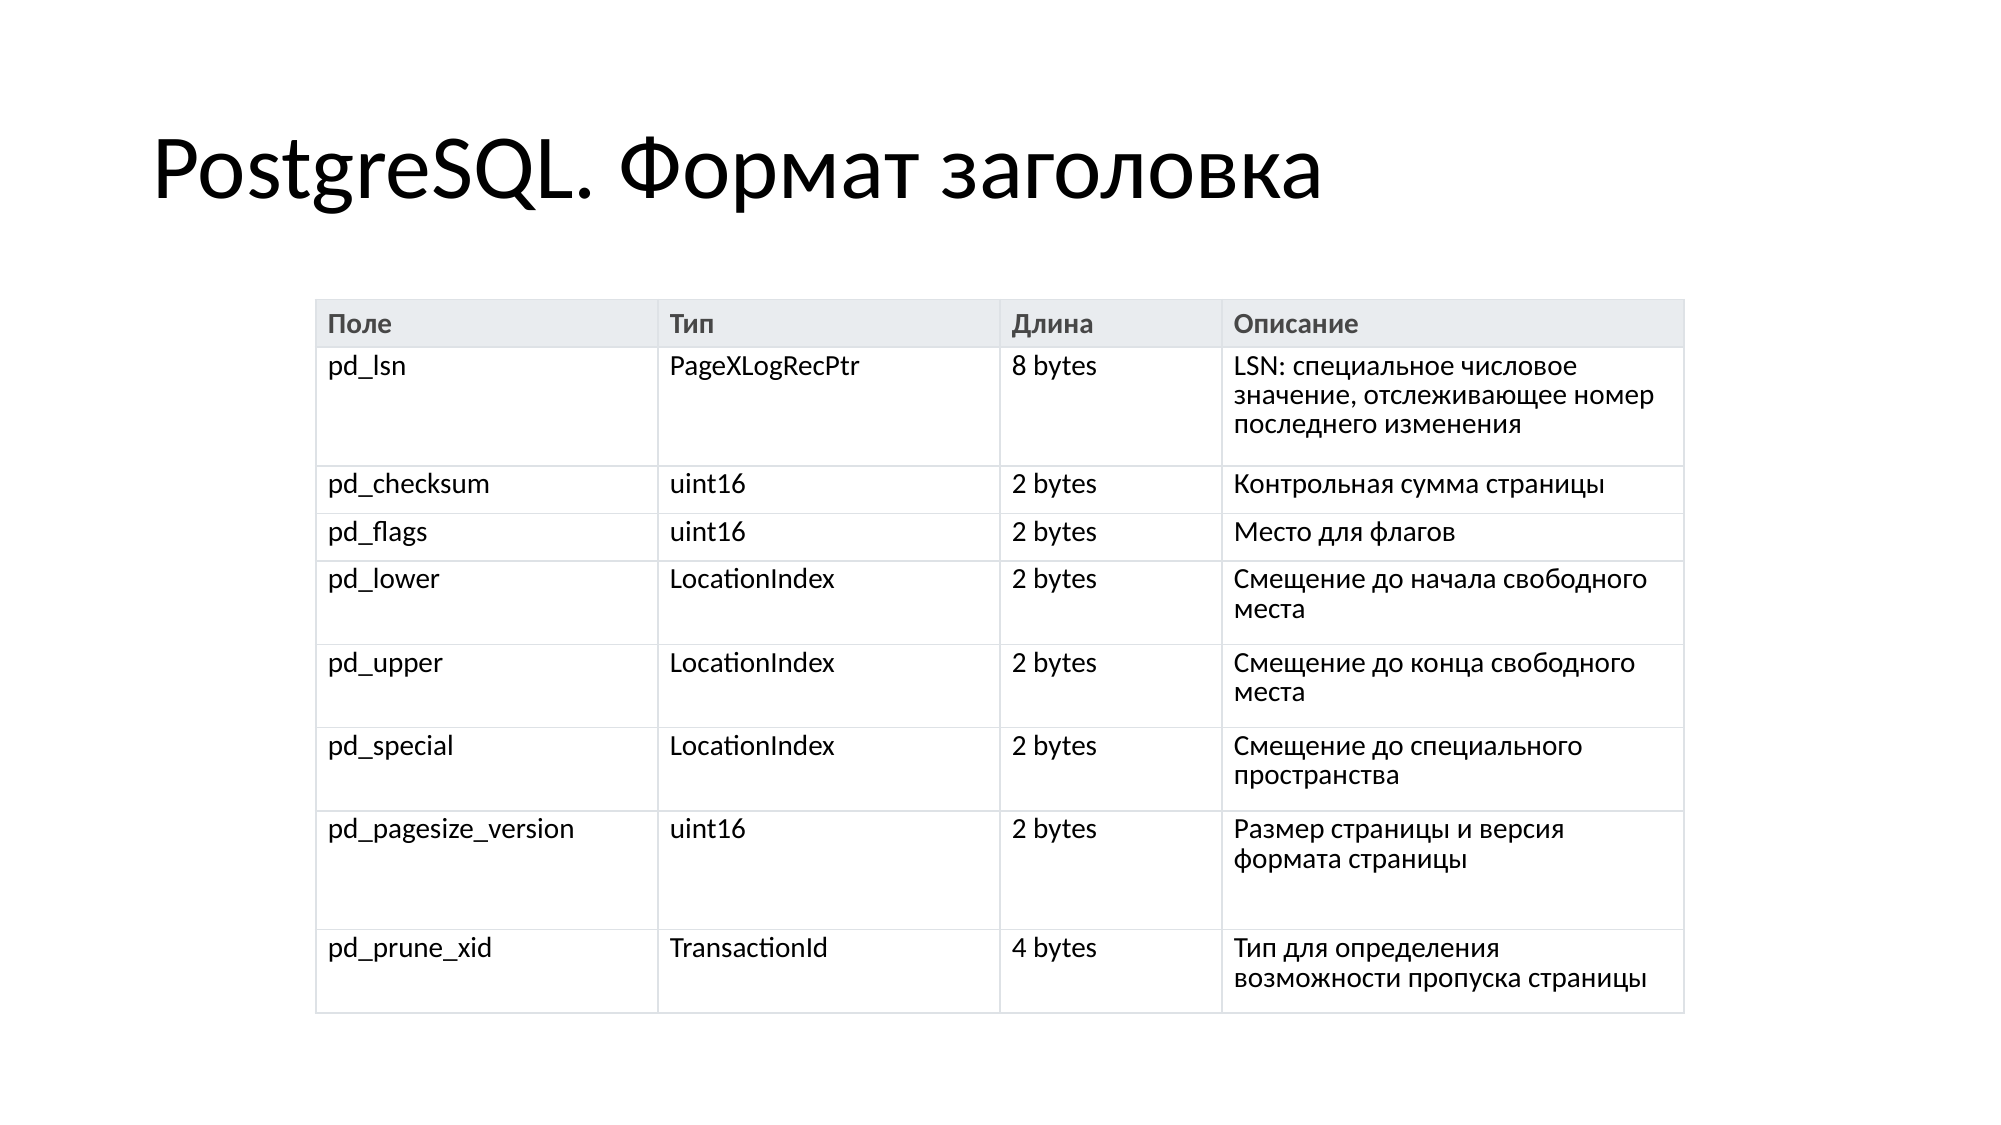

# PostgreSQL. Формат заголовка
| Поле | Тип | Длина | Описание |
| --- | --- | --- | --- |
| pd\_lsn | PageXLogRecPtr | 8 bytes | LSN: специальное числовое значение, отслеживающее номер последнего изменения |
| pd\_checksum | uint16 | 2 bytes | Контрольная сумма страницы |
| pd\_flags | uint16 | 2 bytes | Место для флагов |
| pd\_lower | LocationIndex | 2 bytes | Смещение до начала свободного места |
| pd\_upper | LocationIndex | 2 bytes | Смещение до конца свободного места |
| pd\_special | LocationIndex | 2 bytes | Смещение до специального пространства |
| pd\_pagesize\_version | uint16 | 2 bytes | Размер страницы и версия формата страницы |
| pd\_prune\_xid | TransactionId | 4 bytes | Тип для определения возможности пропуска страницы |